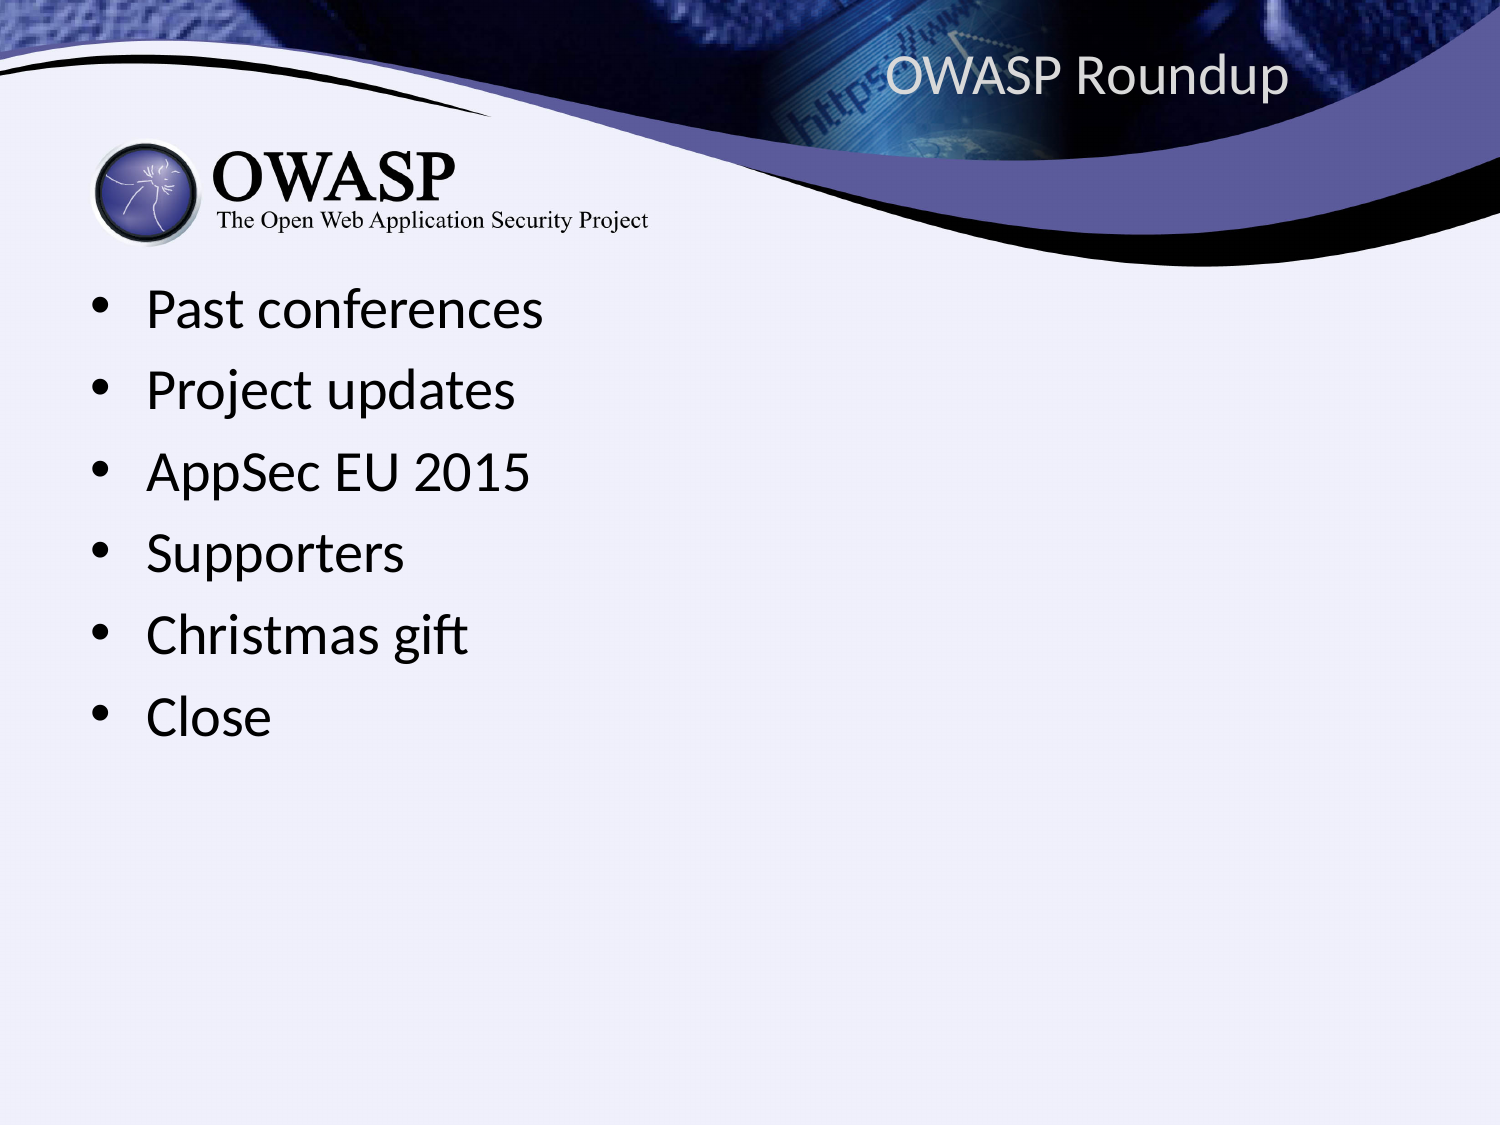

# OWASP Roundup
Past conferences
Project updates
AppSec EU 2015
Supporters
Christmas gift
Close